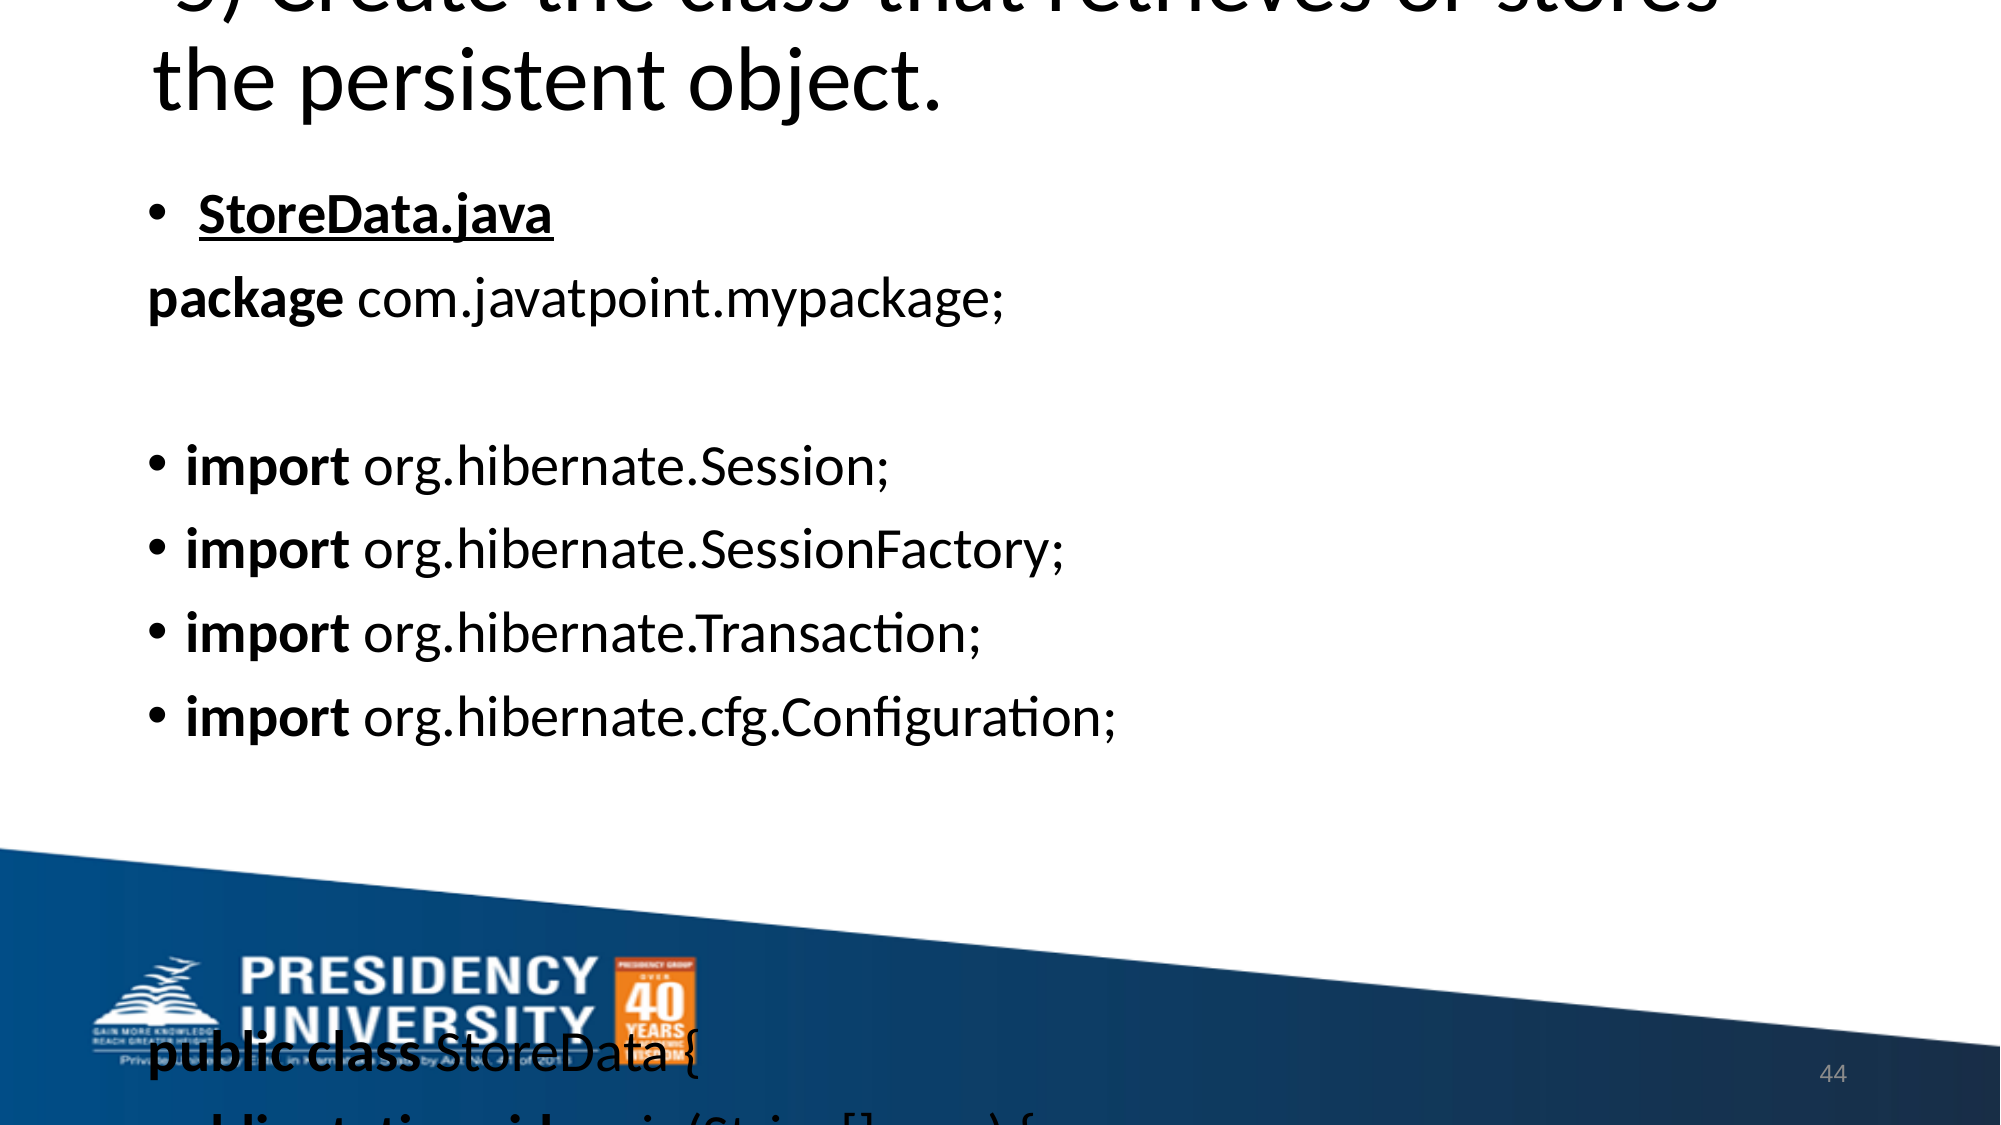

# 5) Create the class that retrieves or stores the persistent object.
 StoreData.java
package com.javatpoint.mypackage;

import org.hibernate.Session;
import org.hibernate.SessionFactory;
import org.hibernate.Transaction;
import org.hibernate.cfg.Configuration;

public class StoreData {
public static void main(String[] args) {

    Employee e = new Employee();
        e.setId(1);
        e.setFirstName(“abc”);
	     e.setLastName(“xyz”);
      //1. create Configuration object
       Configuration configuration=new Configuration().configure().addAnnotatedClass(Employee.class);
       //2. create Session Factroy object
       SessionFactory sessionFactory=configuration.buildSessionFactory();
       //3. Create Session object
       Session session=sessionFactory.openSession();
       //4. Begin your transaction
       Transaction transaction=session.beginTransaction();
       //5.Save your object to database
       session.save(student);
       //6 Commit your transaction
       transaction.commit();
       session.close();
        sessionFactory.close();

}
}

44